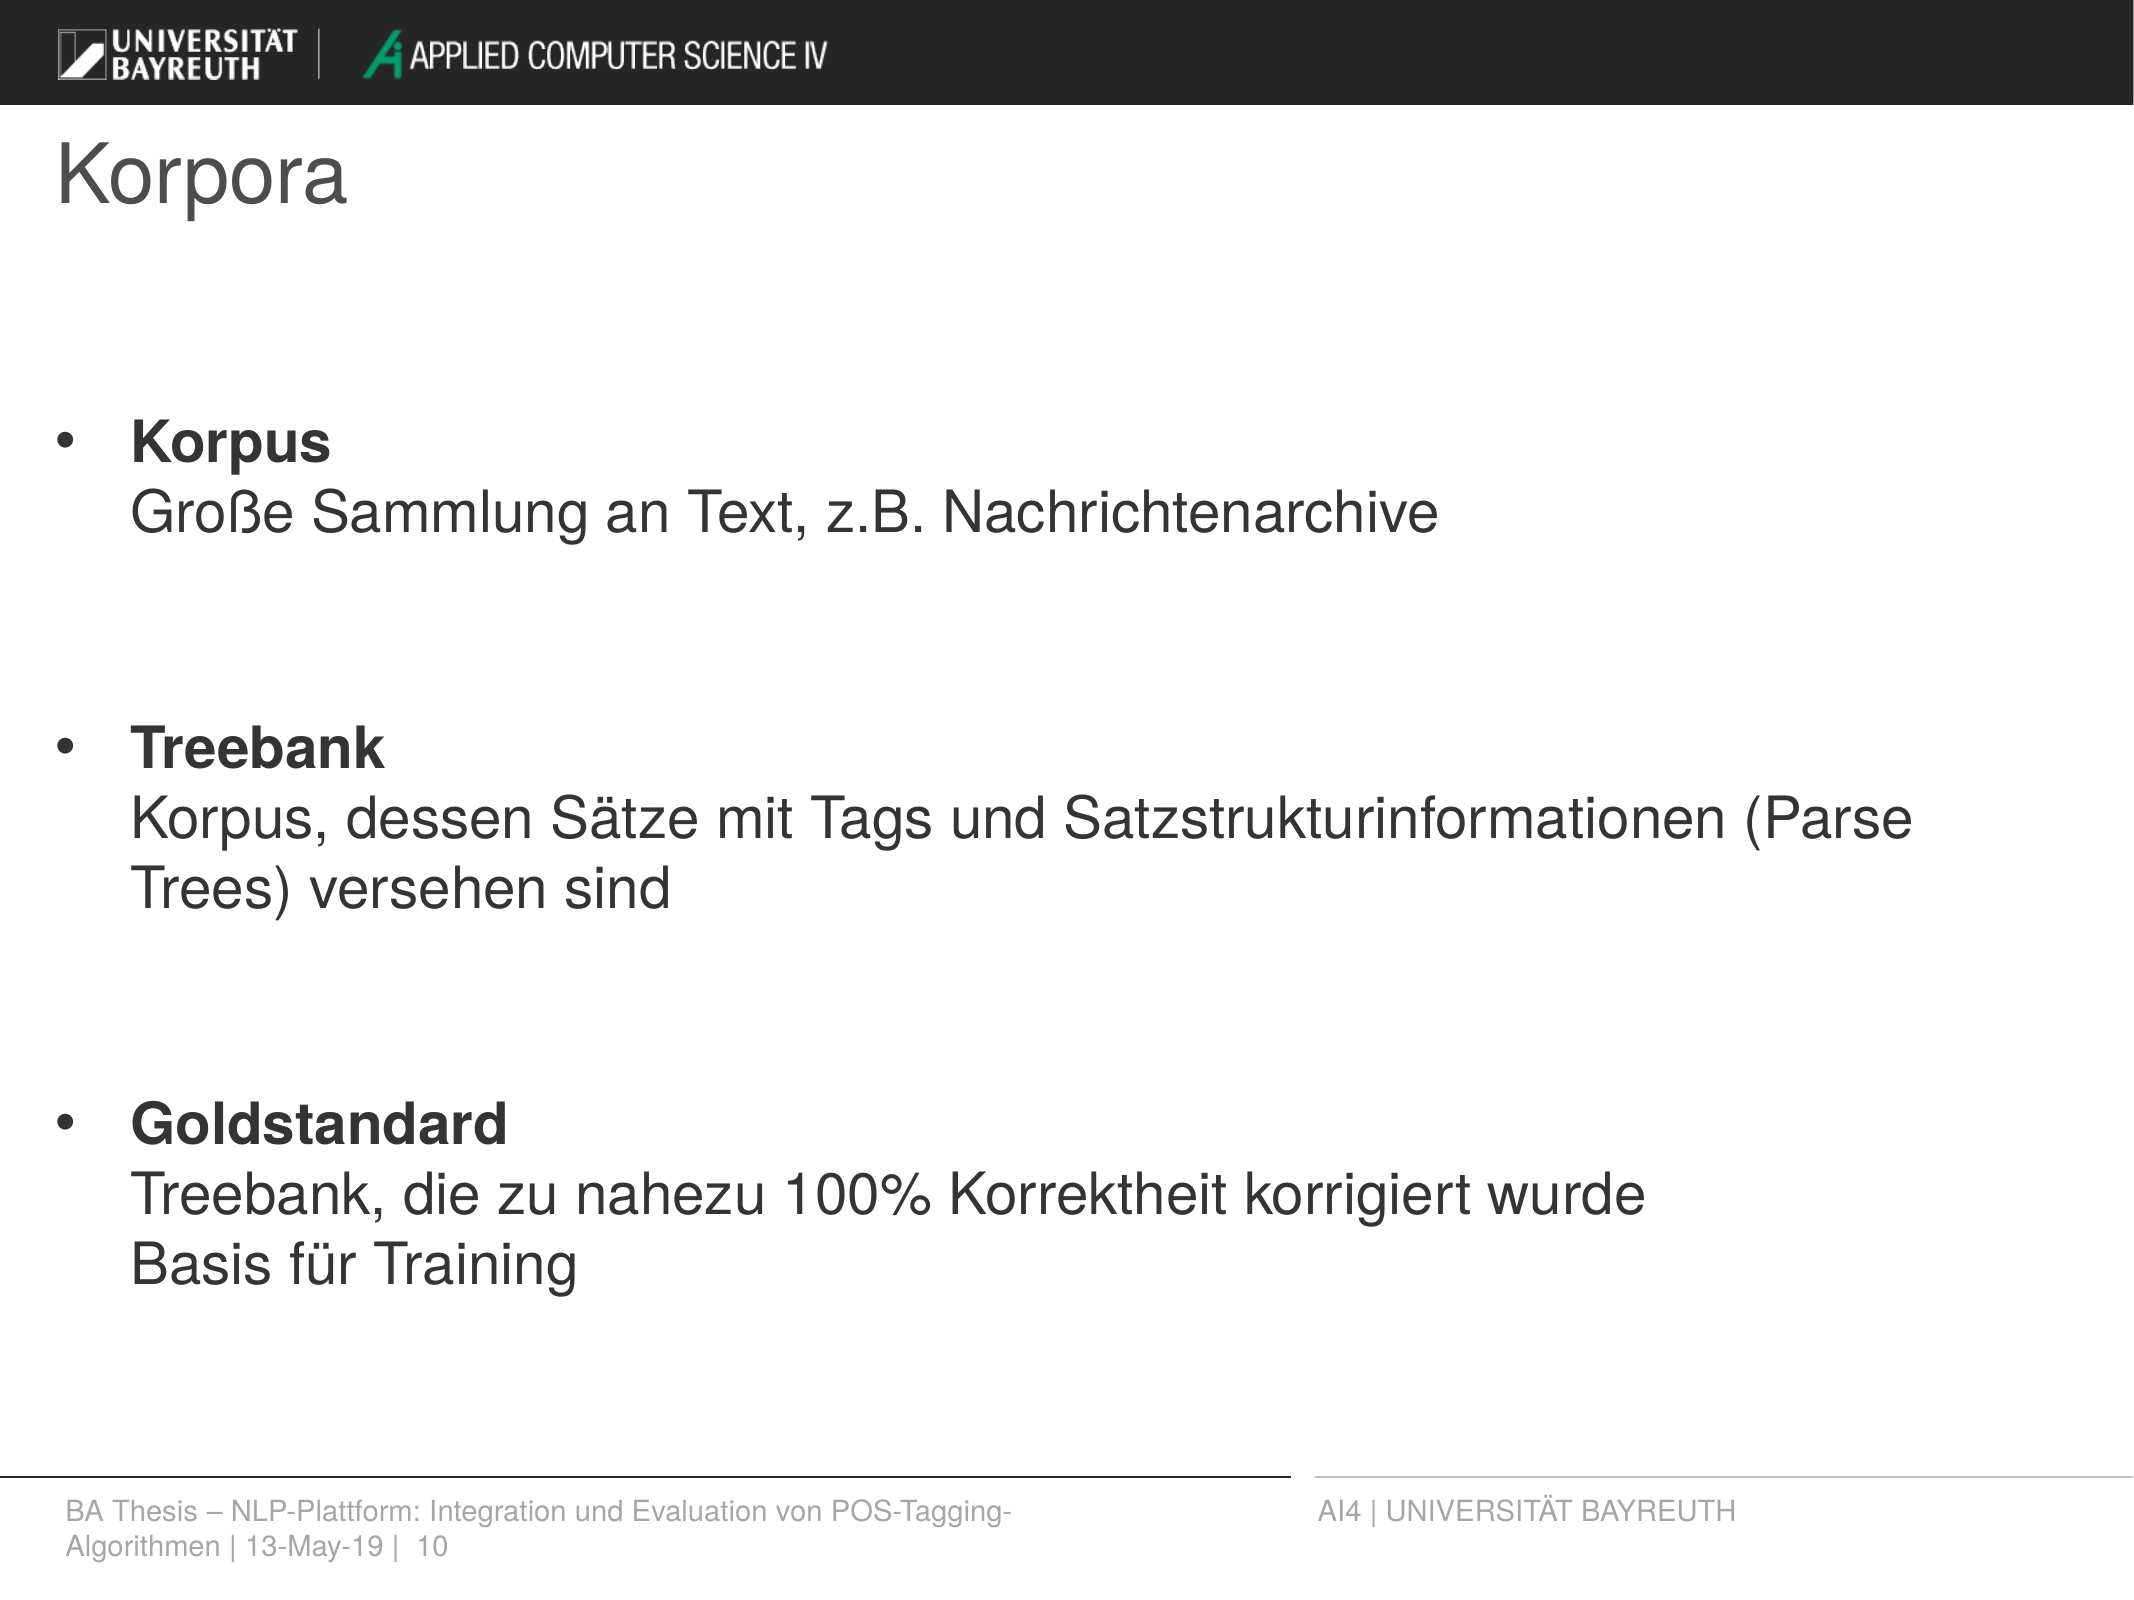

# Korpora

Korpus
Große Sammlung an Text, z.B. Nachrichtenarchive

Treebank
Korpus, dessen Sätze mit Tags und Satzstrukturinformationen (Parse Trees) versehen sind

Goldstandard
Treebank, die zu nahezu 100% Korrektheit korrigiert wurde
Basis für Training